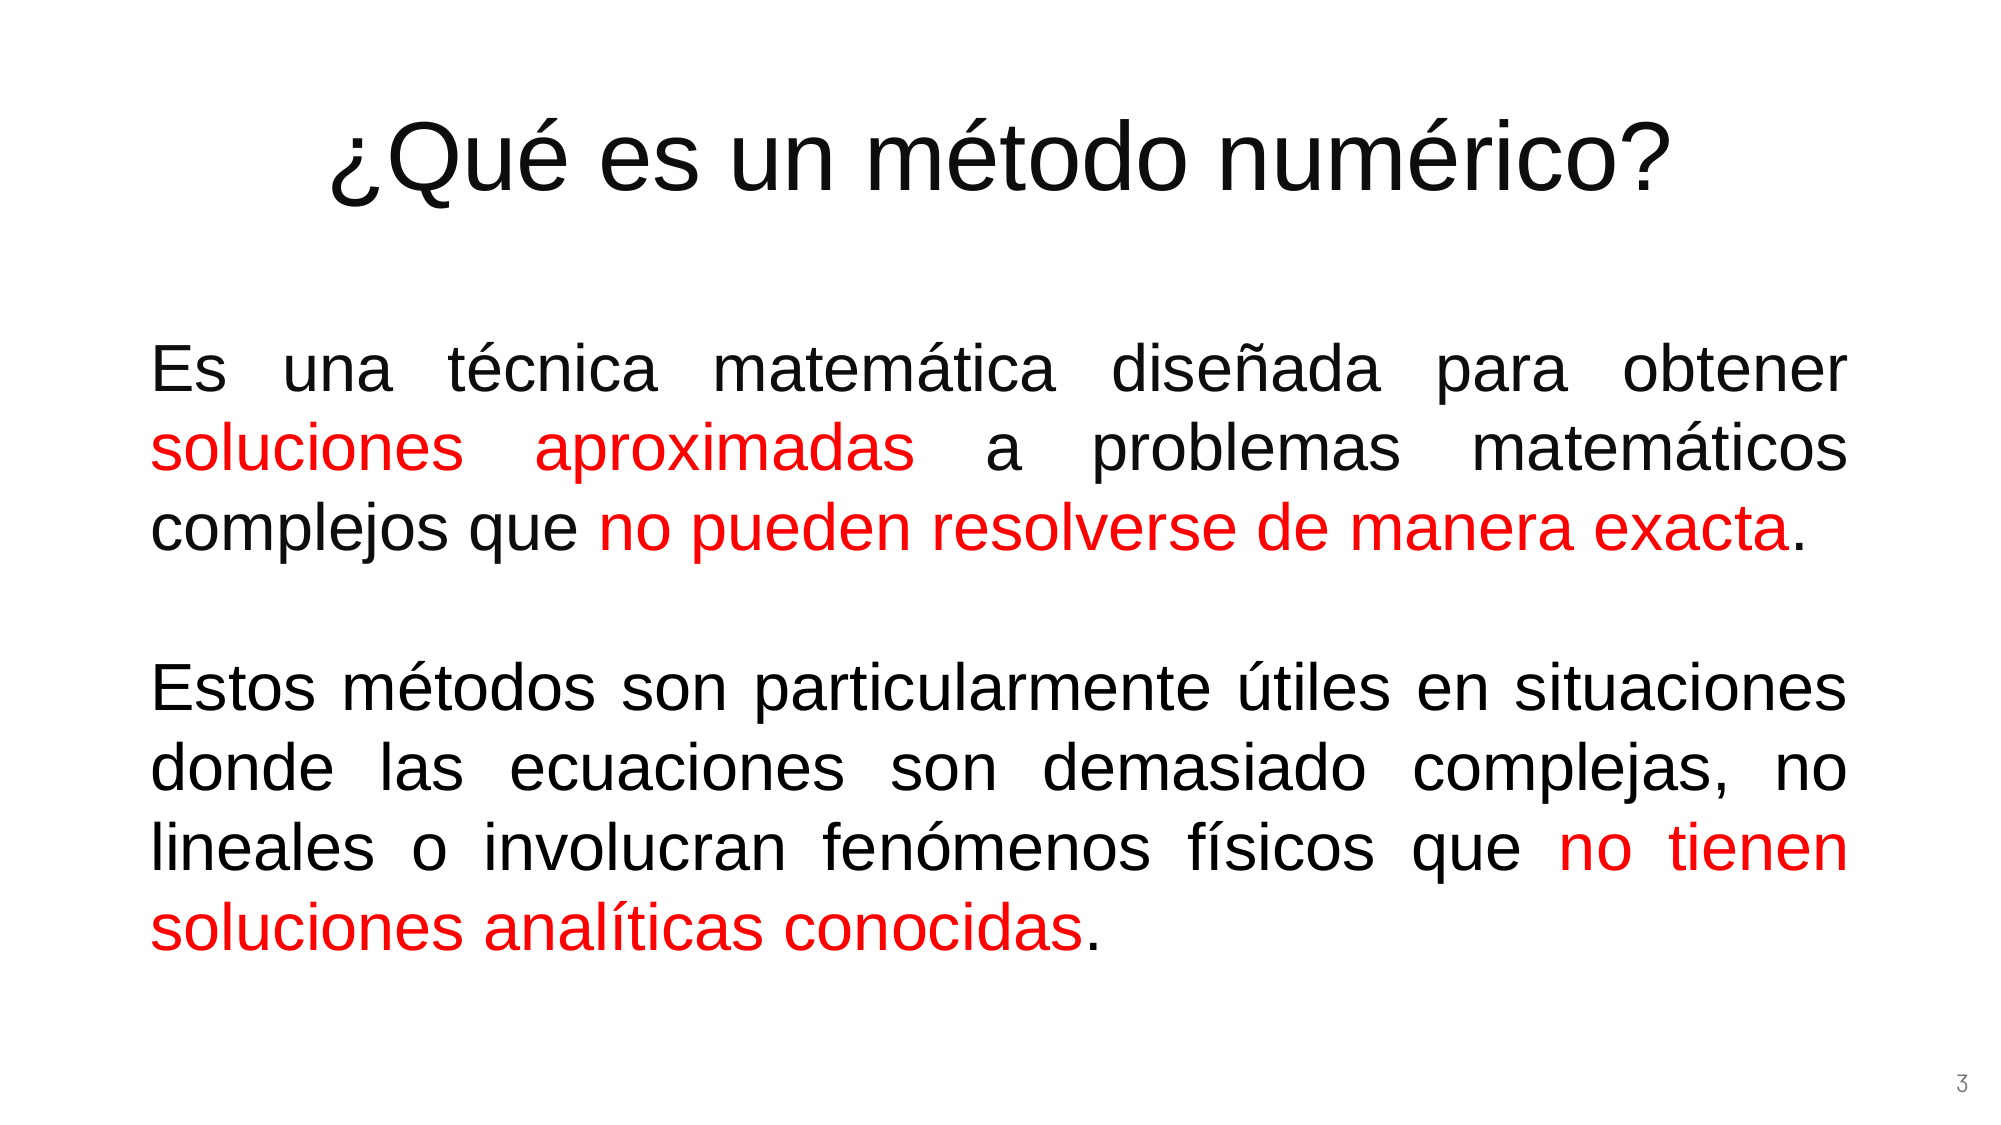

¿Qué es un método numérico?
Es una técnica matemática diseñada para obtener soluciones aproximadas a problemas matemáticos complejos que no pueden resolverse de manera exacta.

Estos métodos son particularmente útiles en situaciones donde las ecuaciones son demasiado complejas, no lineales o involucran fenómenos físicos que no tienen soluciones analíticas conocidas.
3